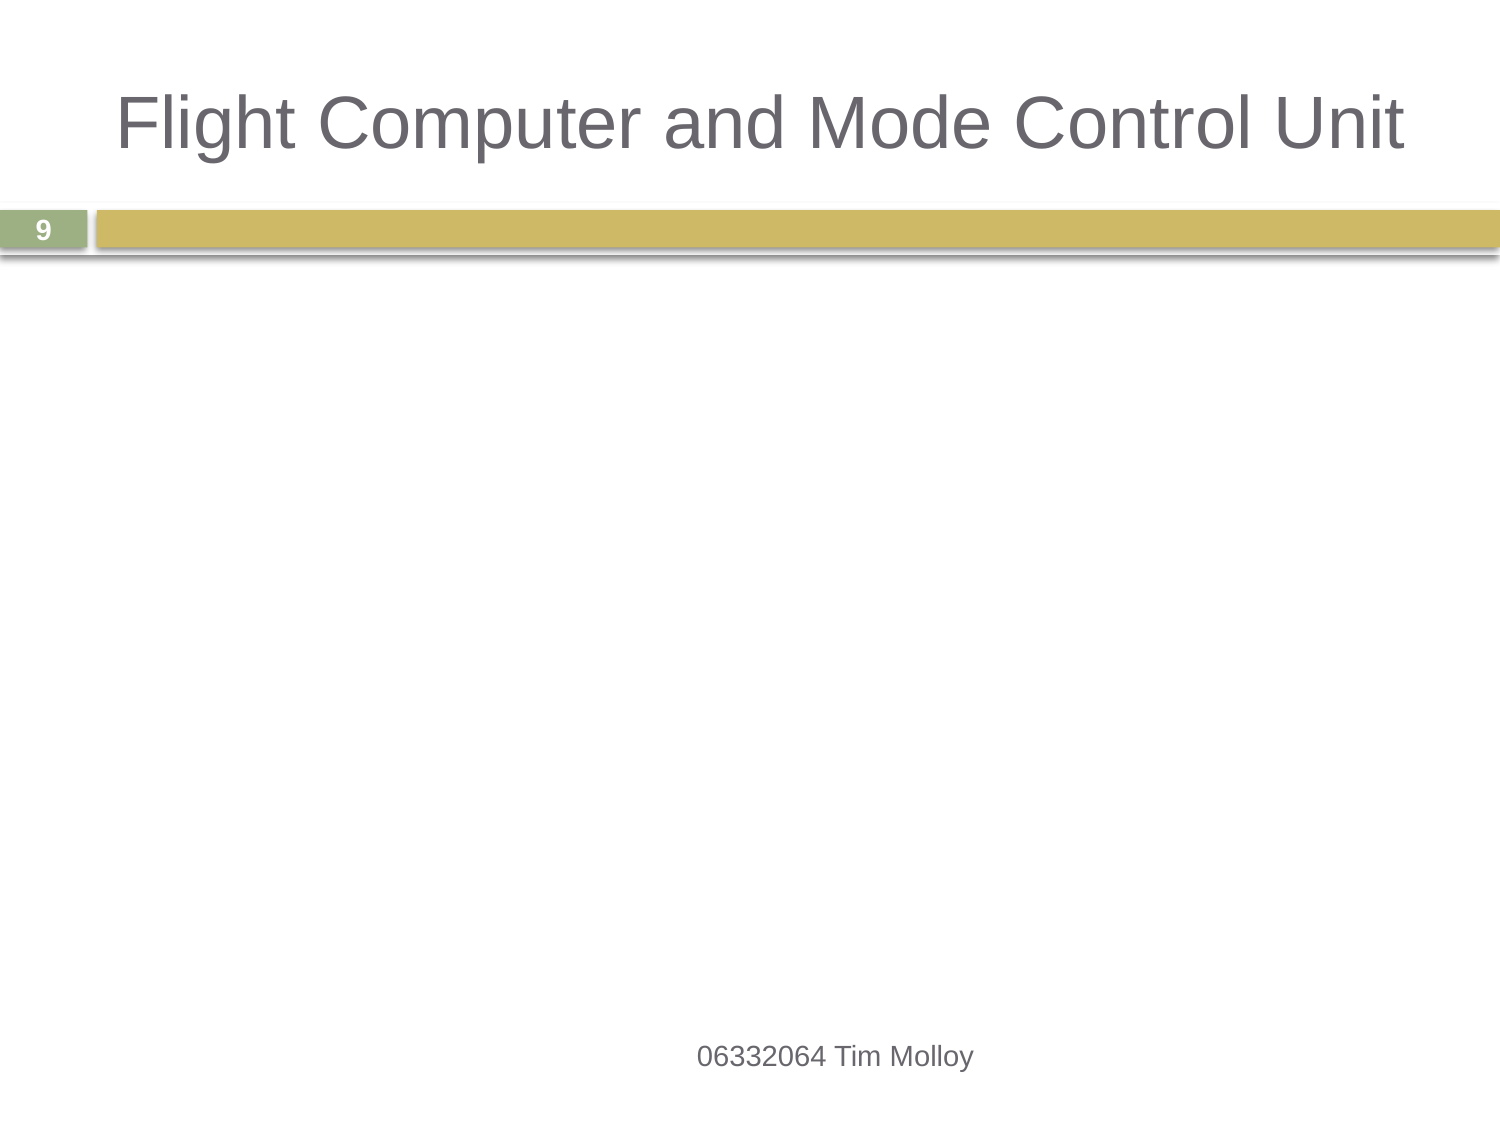

# Flight Computer and Mode Control Unit
9

06332064 Tim Molloy